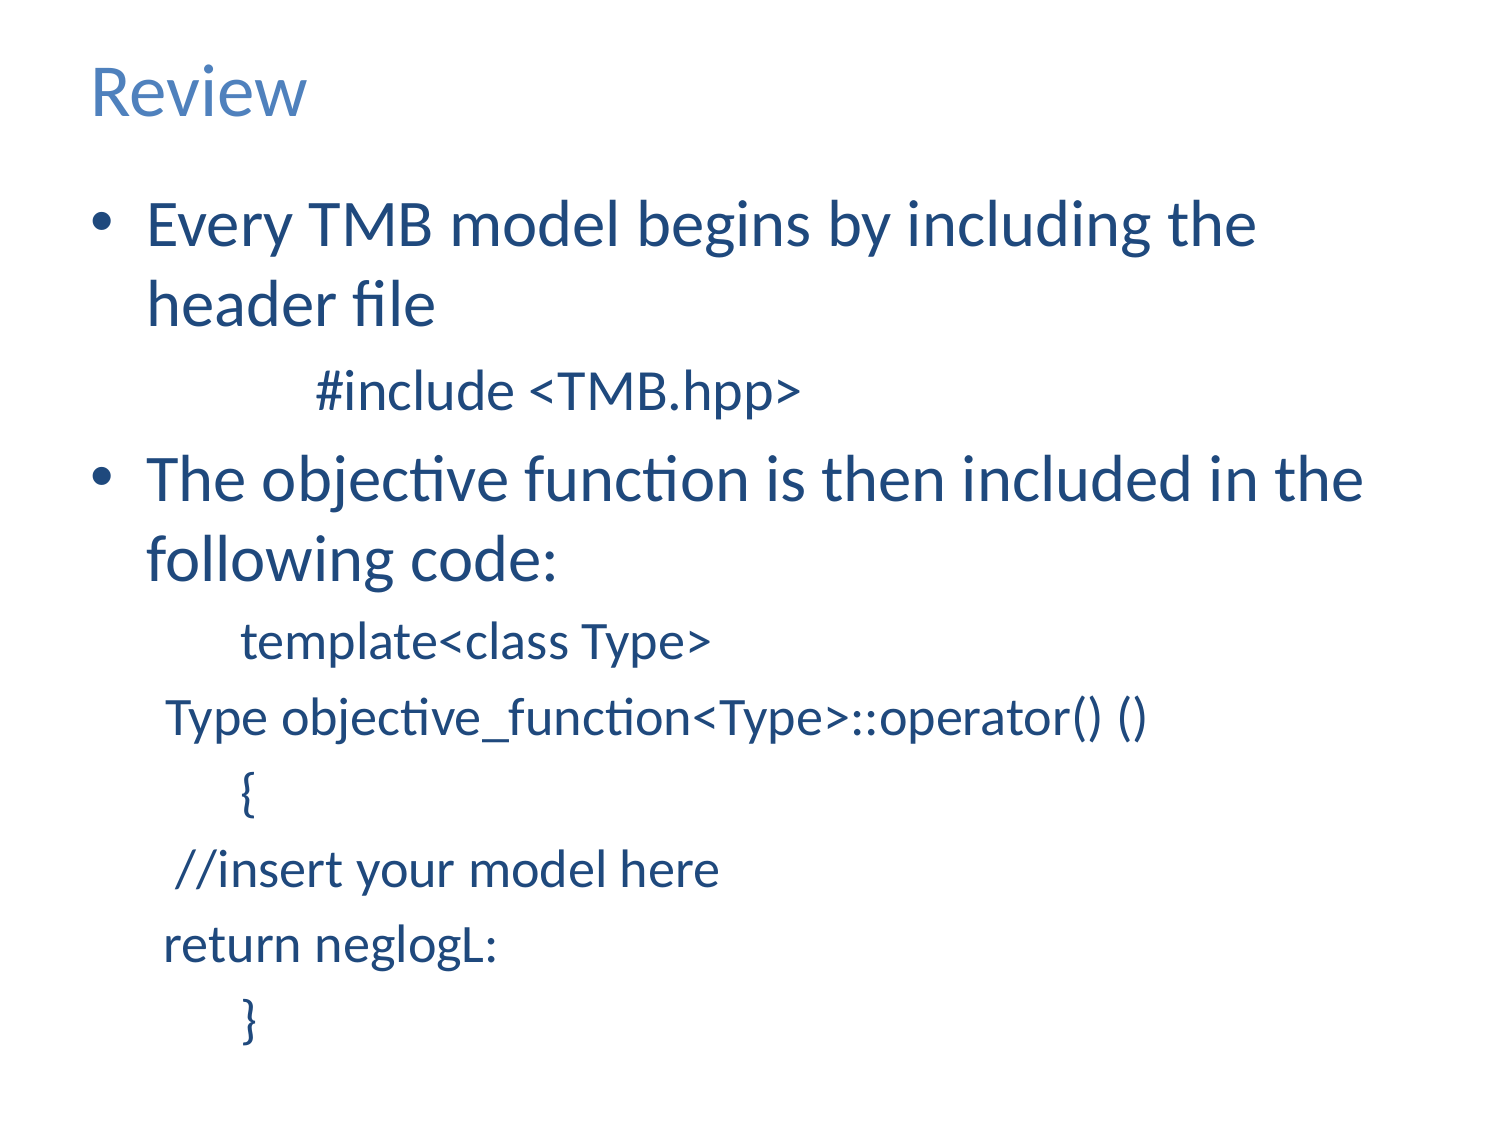

# Review
Every TMB model begins by including the header file
	#include <TMB.hpp>
The objective function is then included in the following code:
	template<class Type>
Type objective_function<Type>::operator() ()
	{
       //insert your model here
      return neglogL:
	}